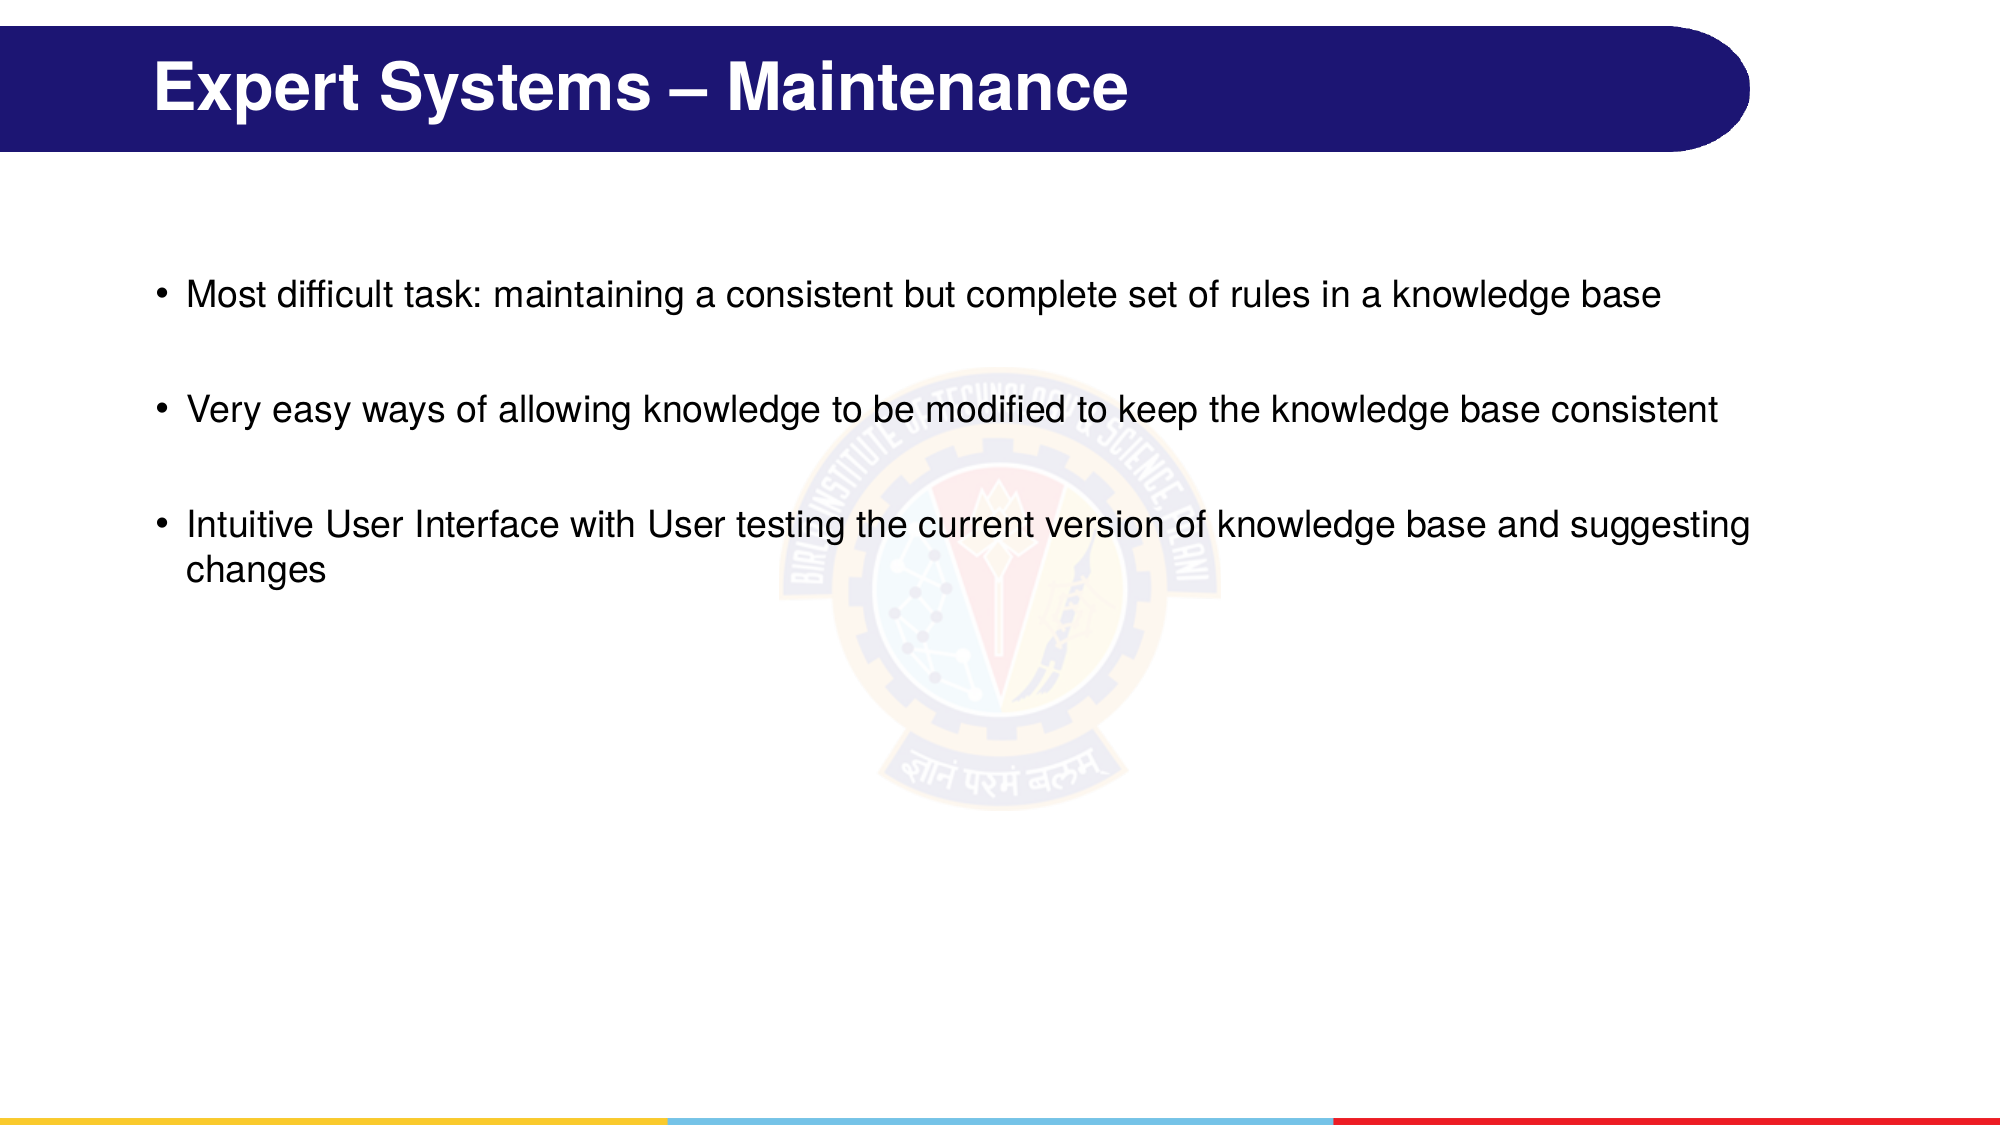

# Expert Systems – Maintenance

Most difficult task: maintaining a consistent but complete set of rules in a knowledge base

Very easy ways of allowing knowledge to be modified to keep the knowledge base consistent

Intuitive User Interface with User testing the current version of knowledge base and suggesting changes